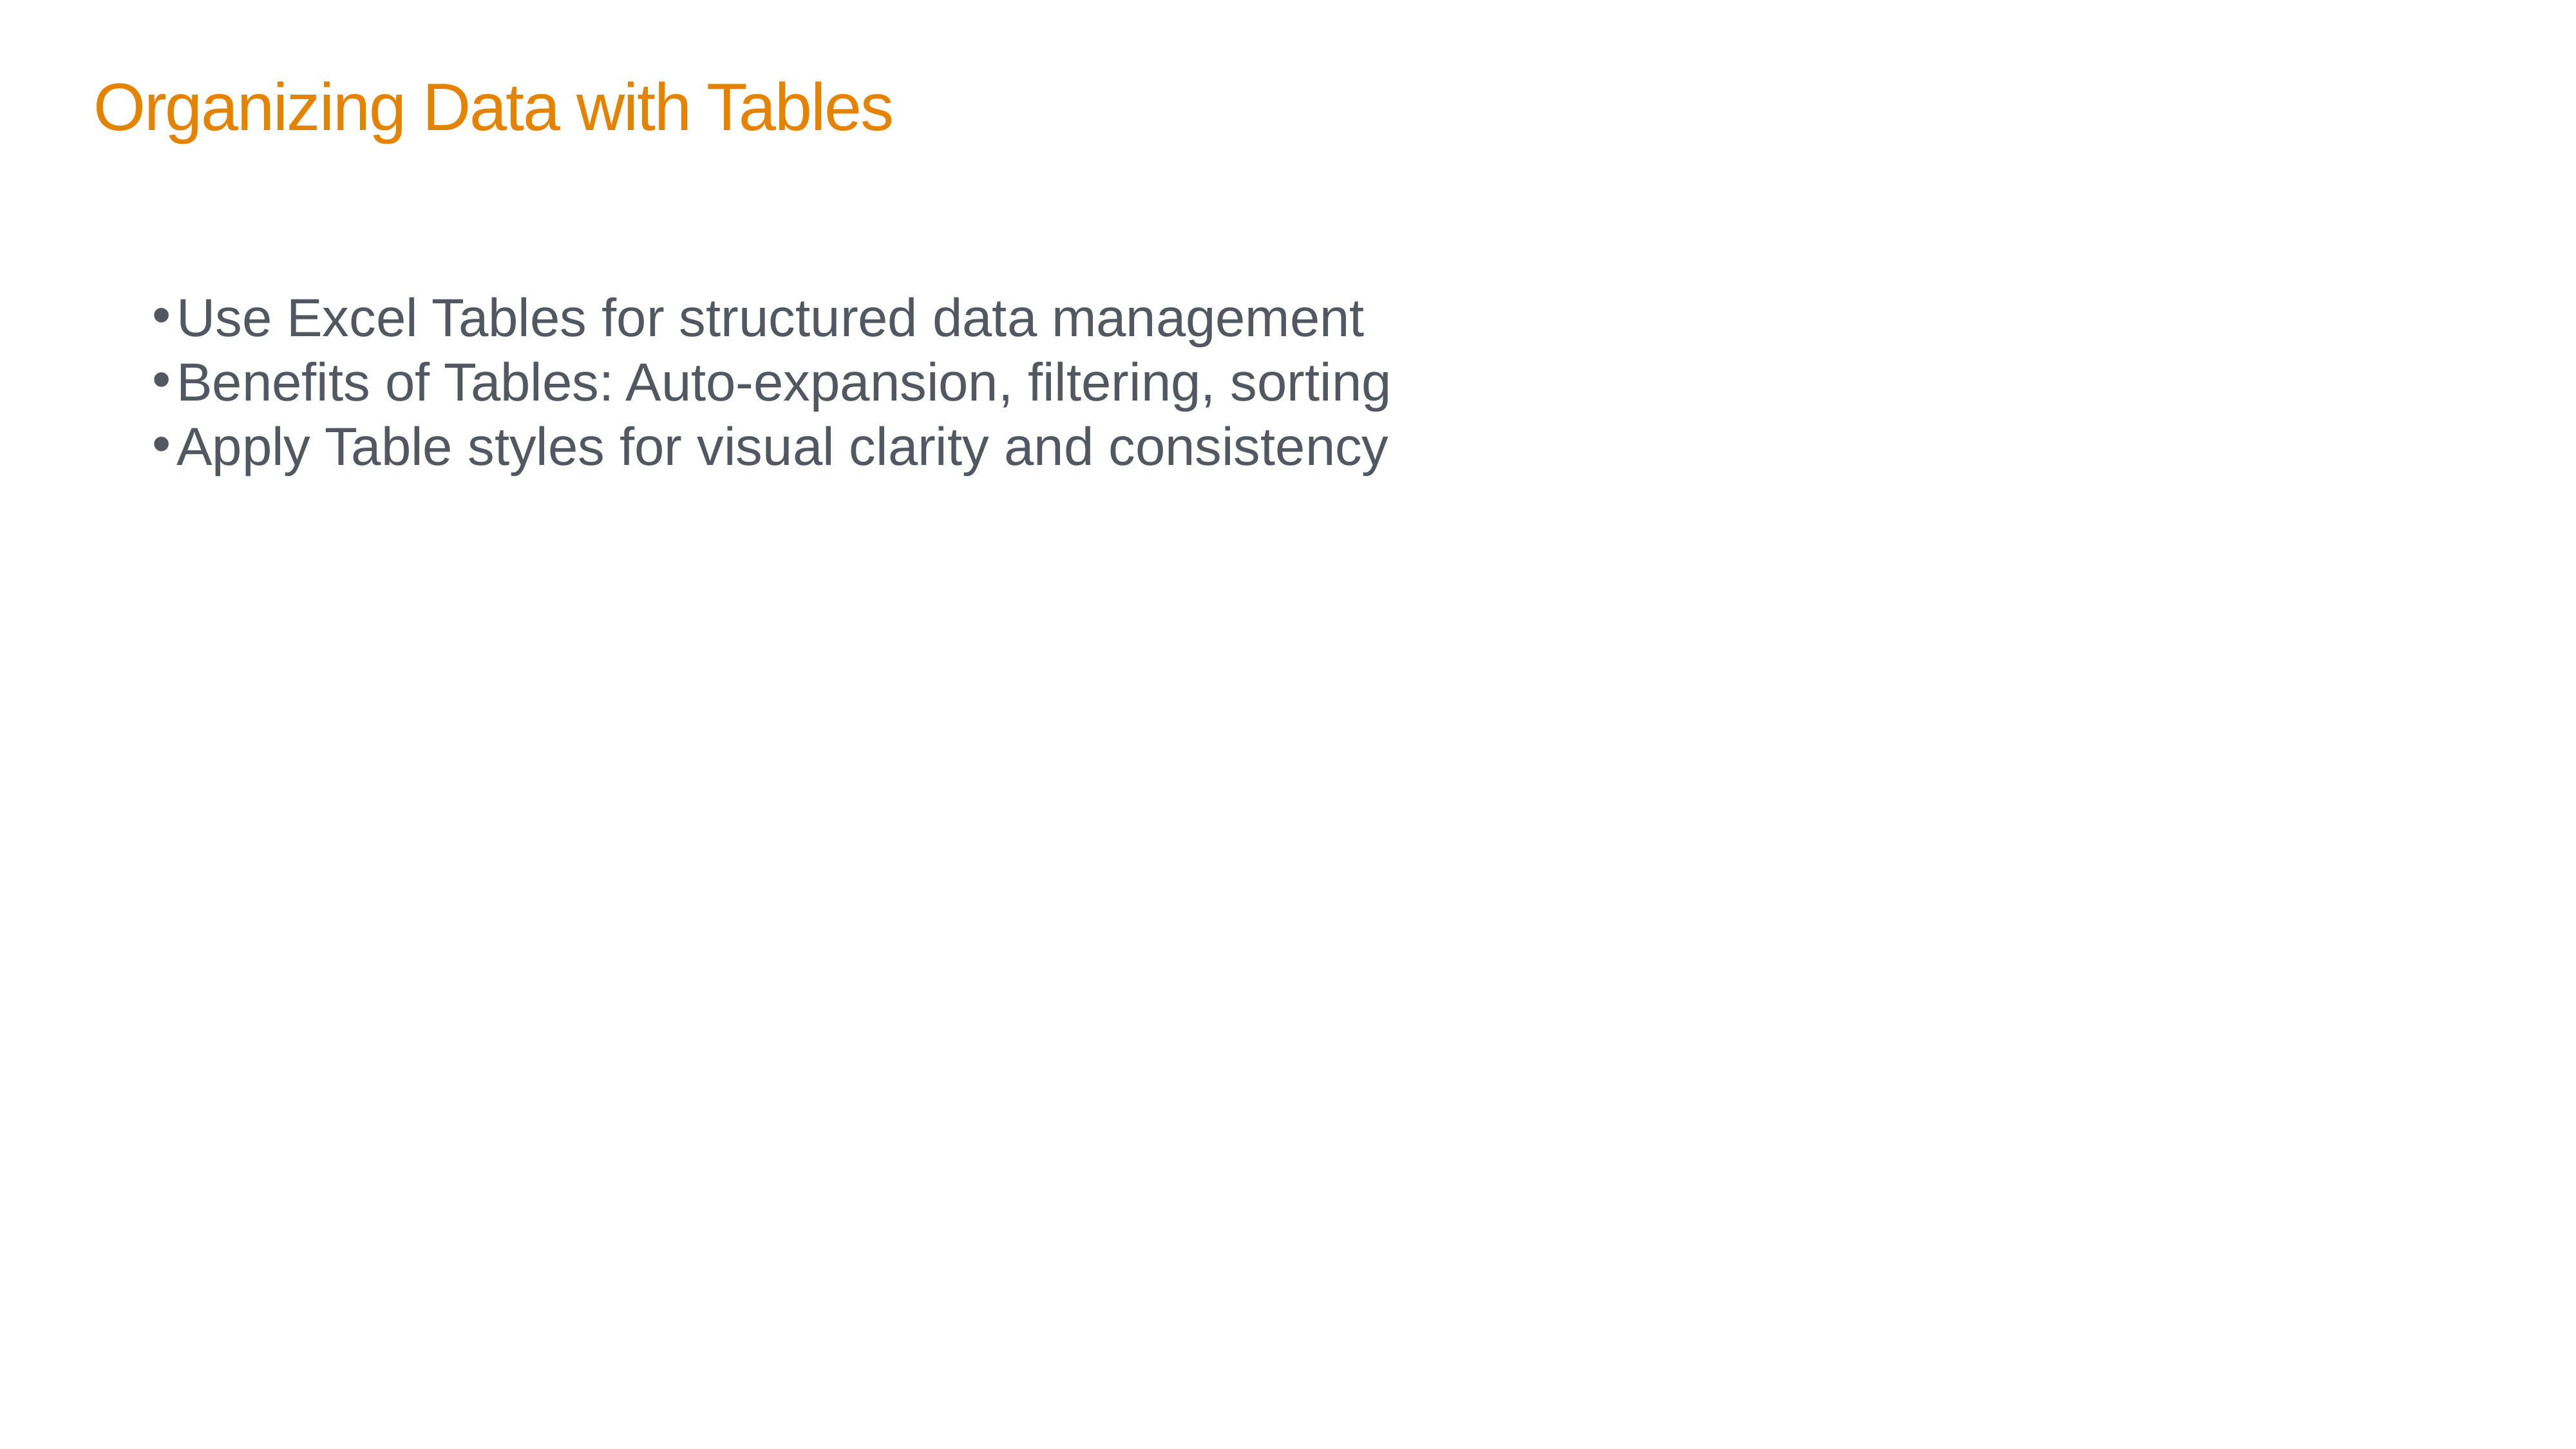

Organizing Data with Tables
Use Excel Tables for structured data management
Benefits of Tables: Auto-expansion, filtering, sorting
Apply Table styles for visual clarity and consistency